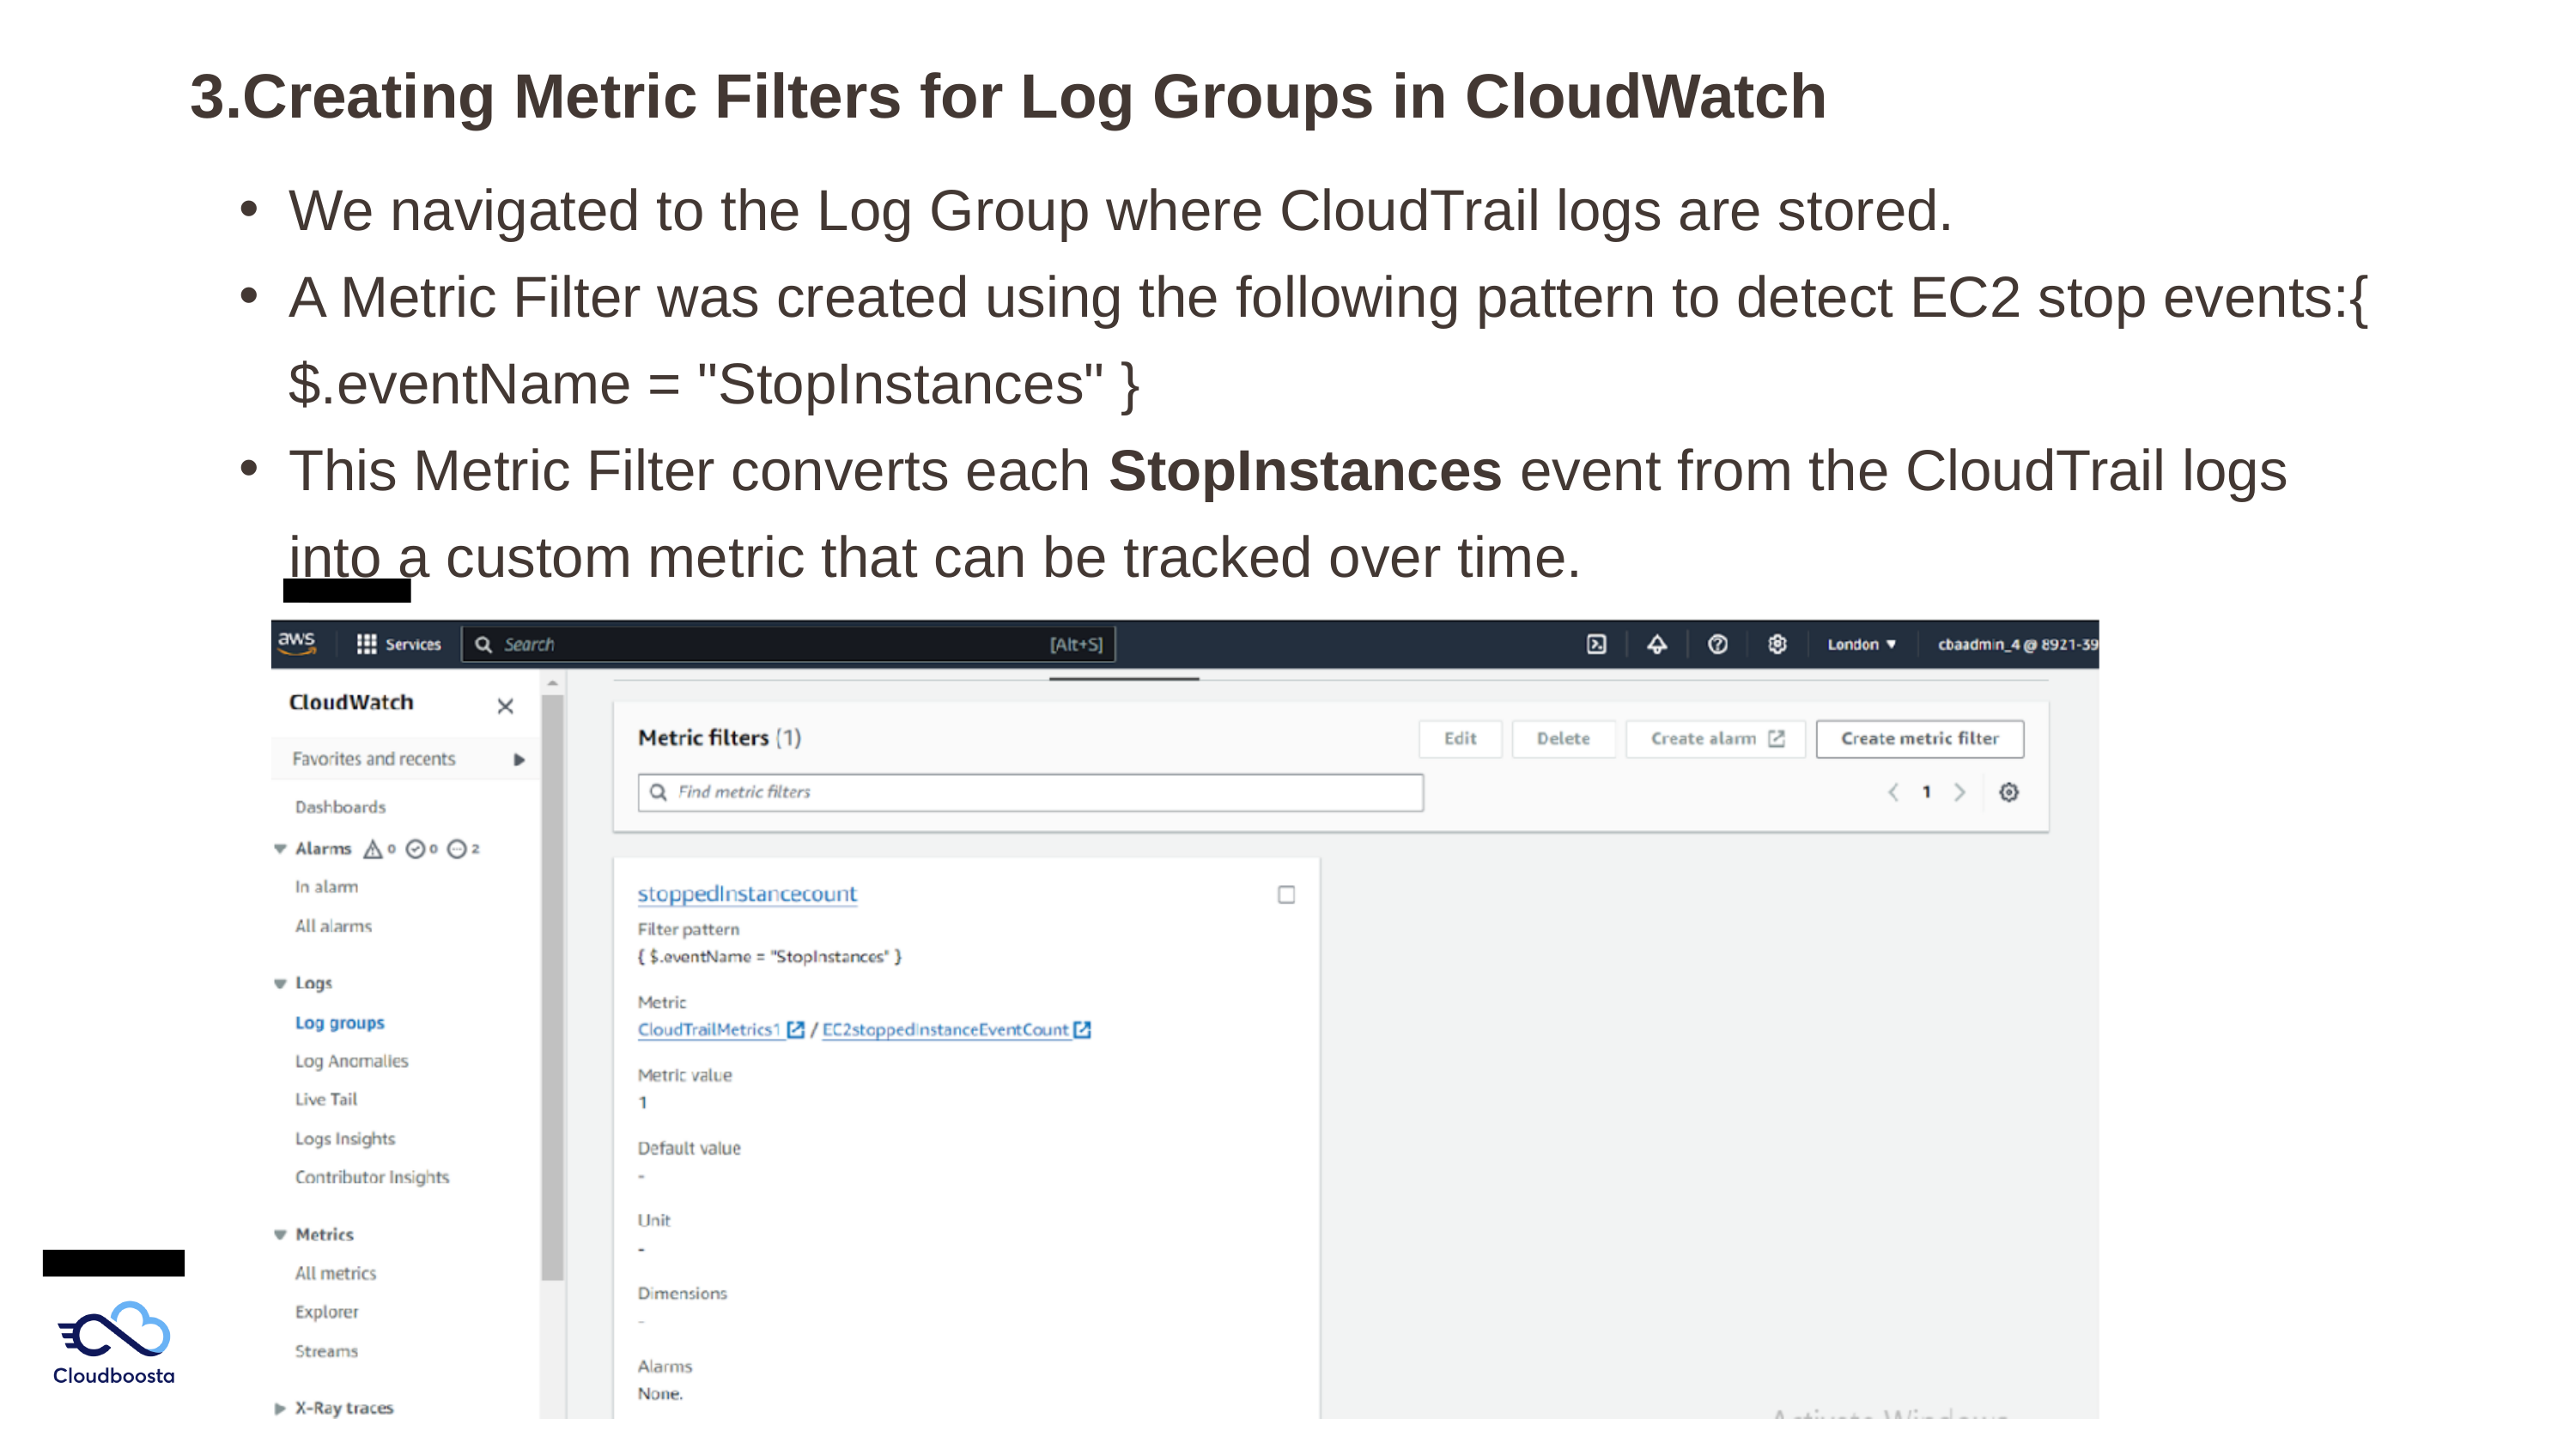

3.Creating Metric Filters for Log Groups in CloudWatch
We navigated to the Log Group where CloudTrail logs are stored.
A Metric Filter was created using the following pattern to detect EC2 stop events:{ $.eventName = "StopInstances" }
This Metric Filter converts each StopInstances event from the CloudTrail logs into a custom metric that can be tracked over time.